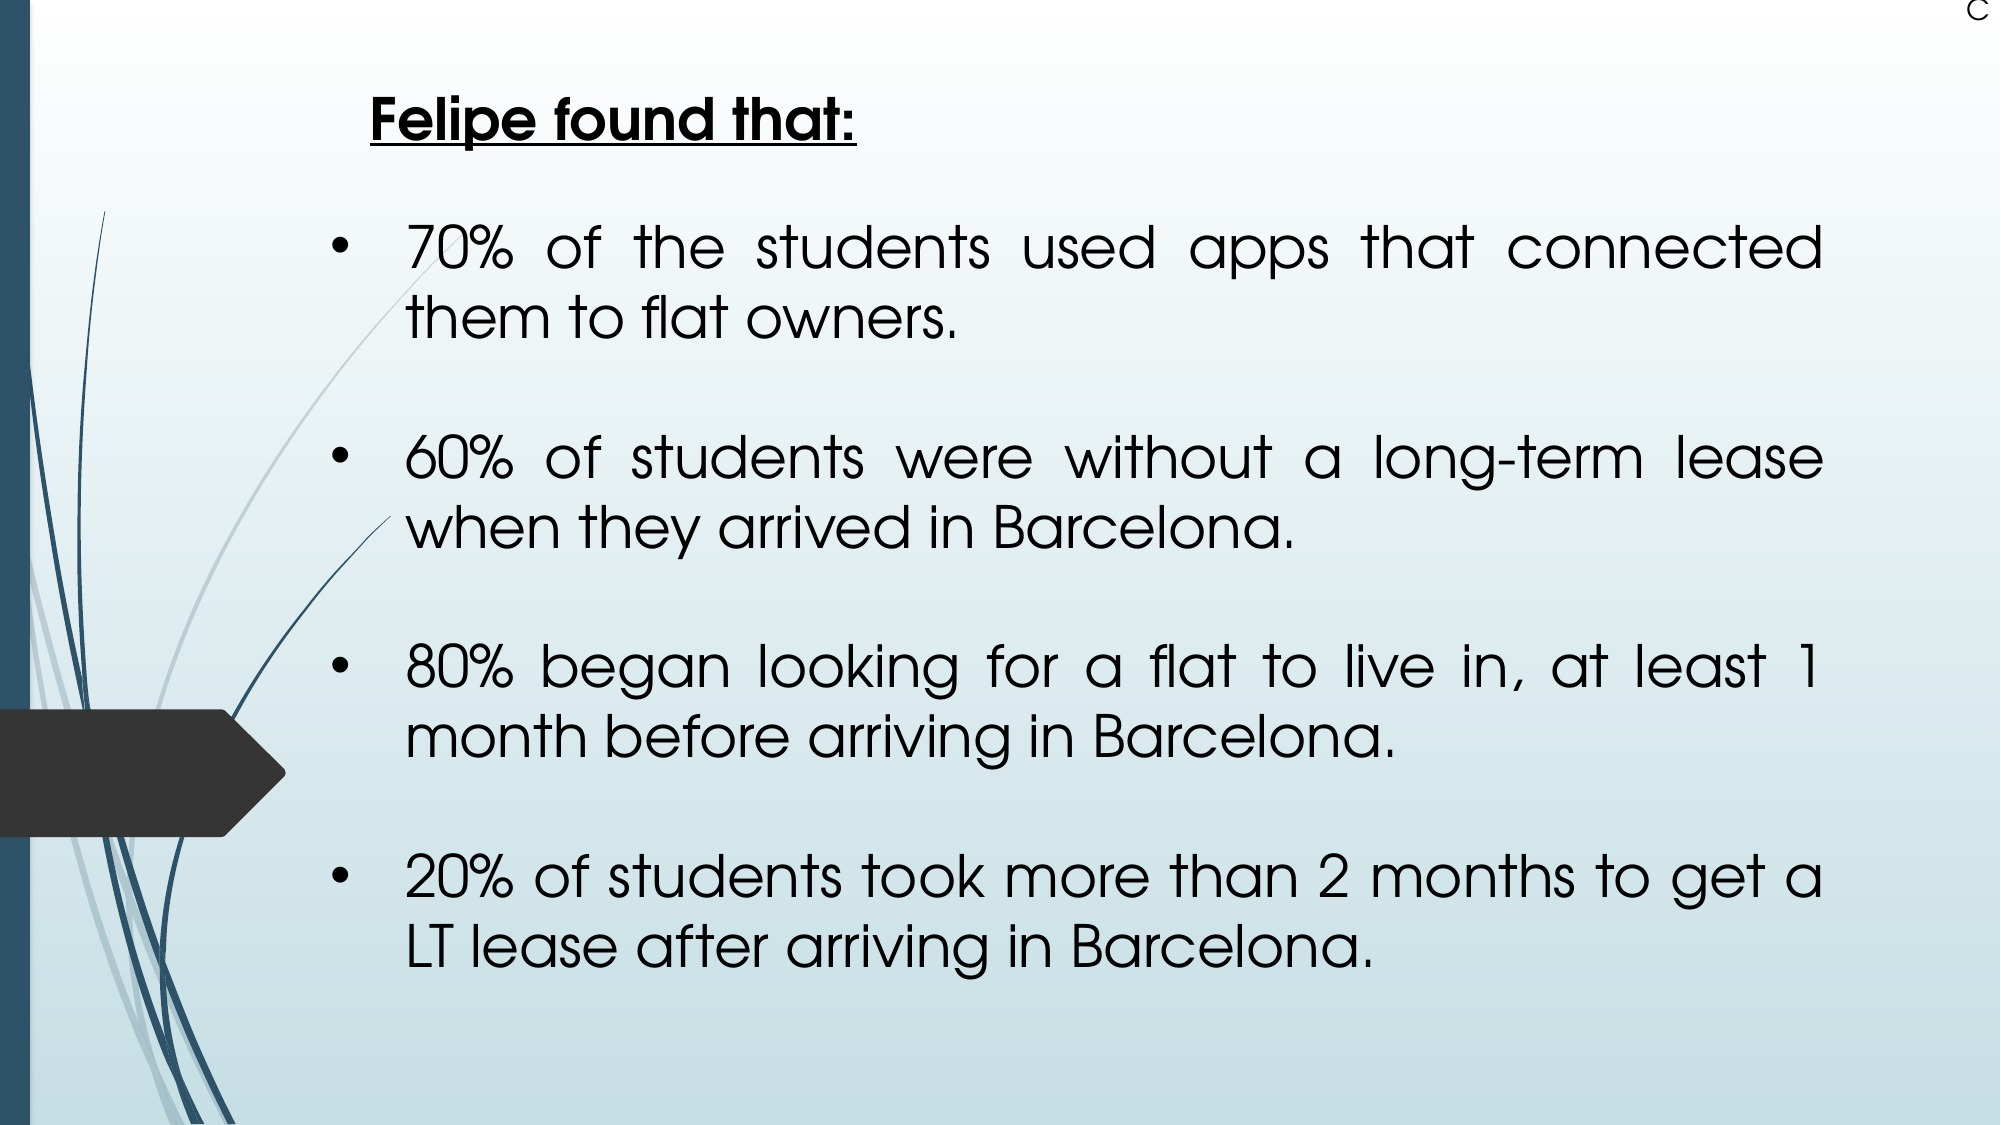

C
Felipe found that:

70% of the students used apps that connected them to flat owners.

60% of students were without a long-term lease when they arrived in Barcelona.

80% began looking for a flat to live in, at least 1 month before arriving in Barcelona.

20% of students took more than 2 months to get a LT lease after arriving in Barcelona.